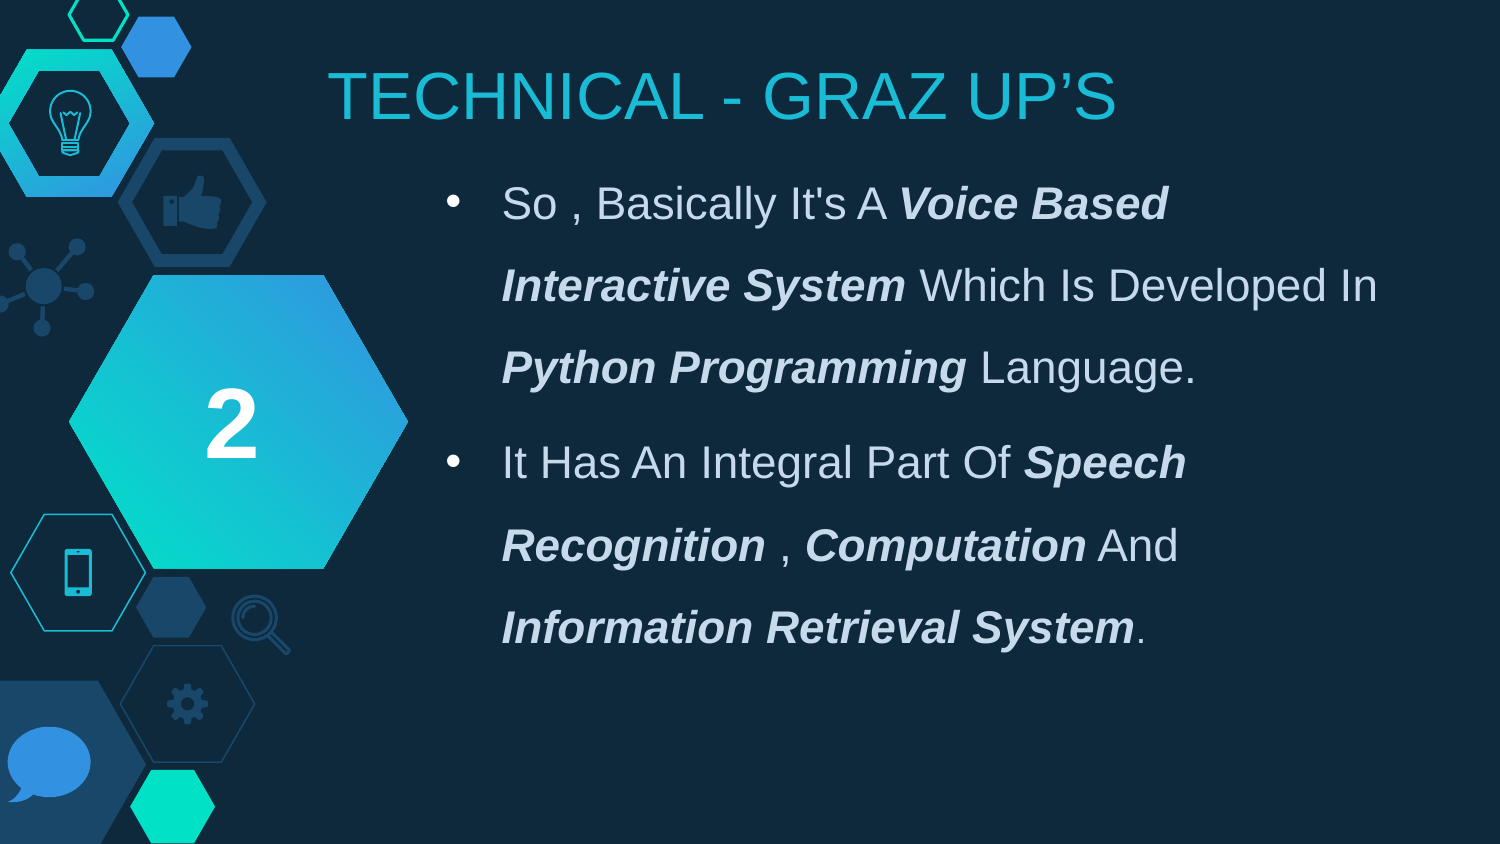

# TECHNICAL - GRAZ UP’S
So , Basically It's A Voice Based Interactive System Which Is Developed In Python Programming Language.
It Has An Integral Part Of Speech Recognition , Computation And Information Retrieval System.
2